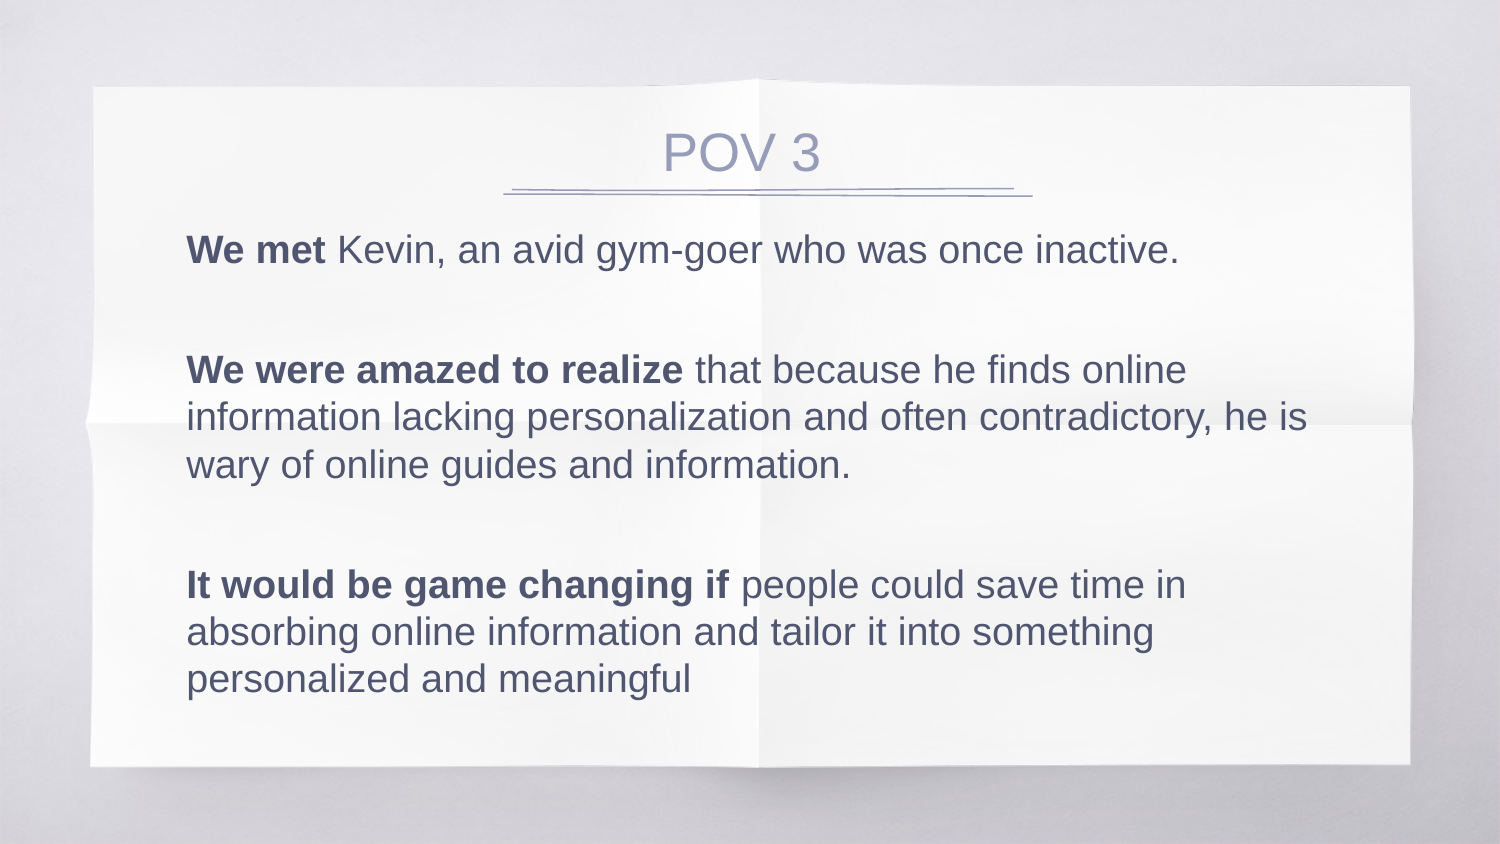

# POV 3
We met Kevin, an avid gym-goer who was once inactive.

We were amazed to realize that because he finds online information lacking personalization and often contradictory, he is wary of online guides and information.

It would be game changing if people could save time in absorbing online information and tailor it into something personalized and meaningful